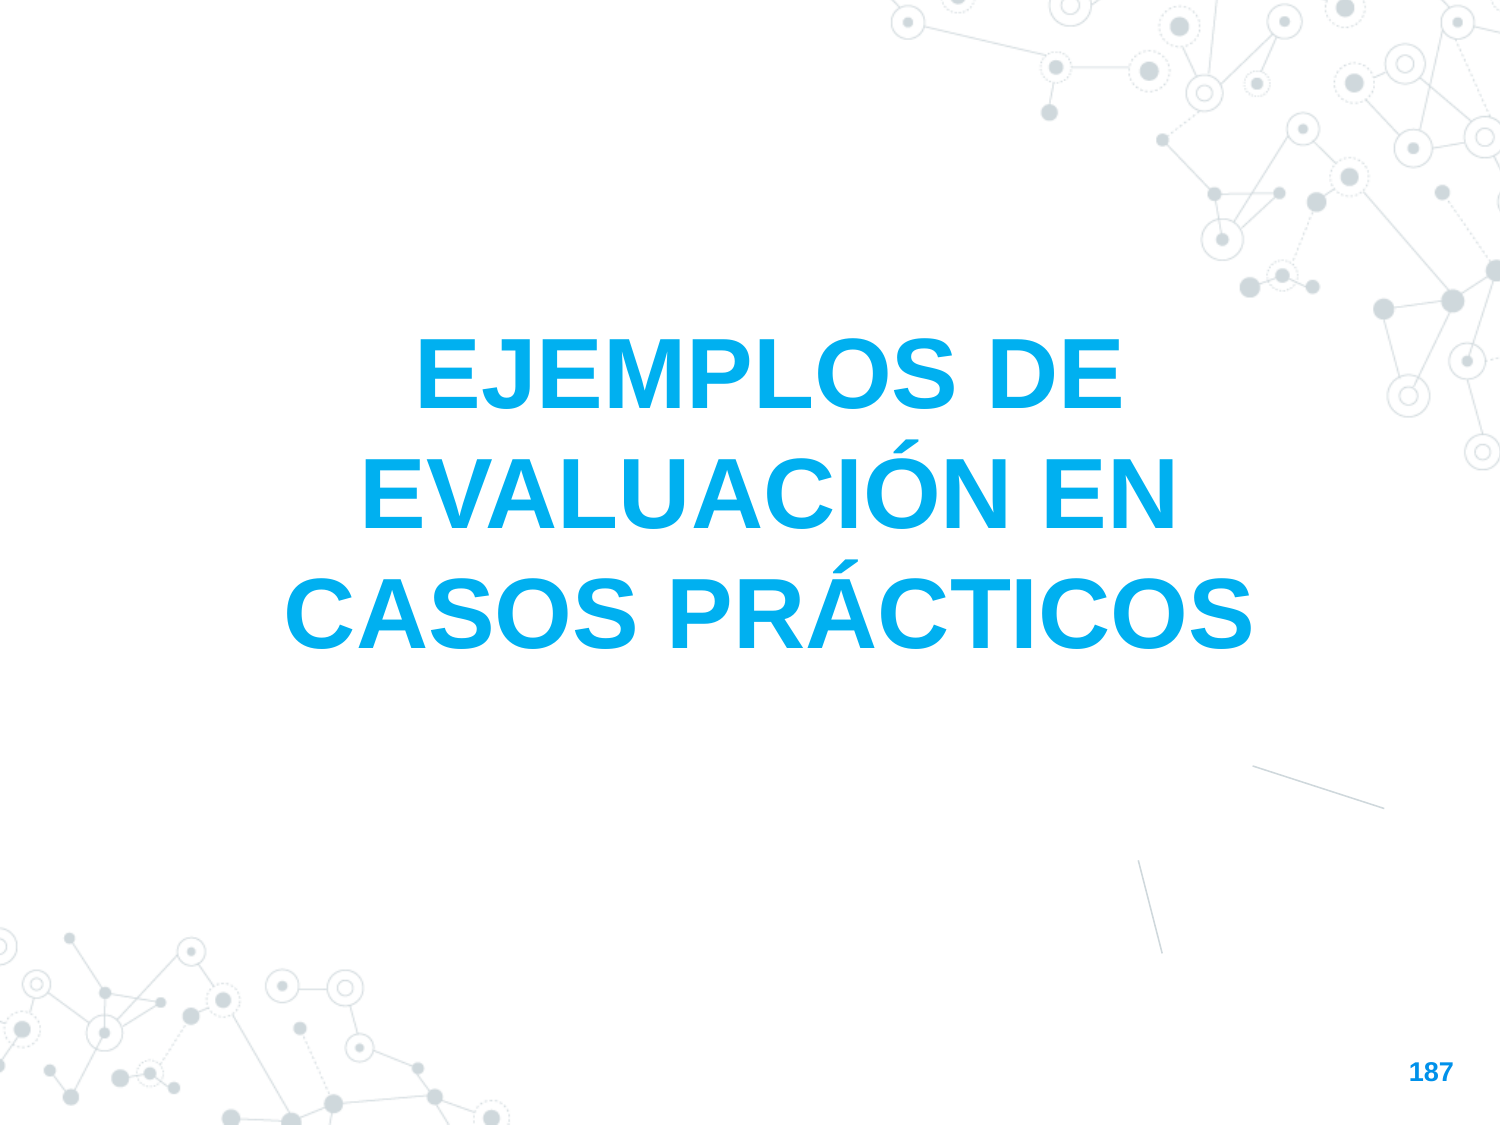

EJEMPLOS DE EVALUACIÓN EN CASOS PRÁCTICOS
187